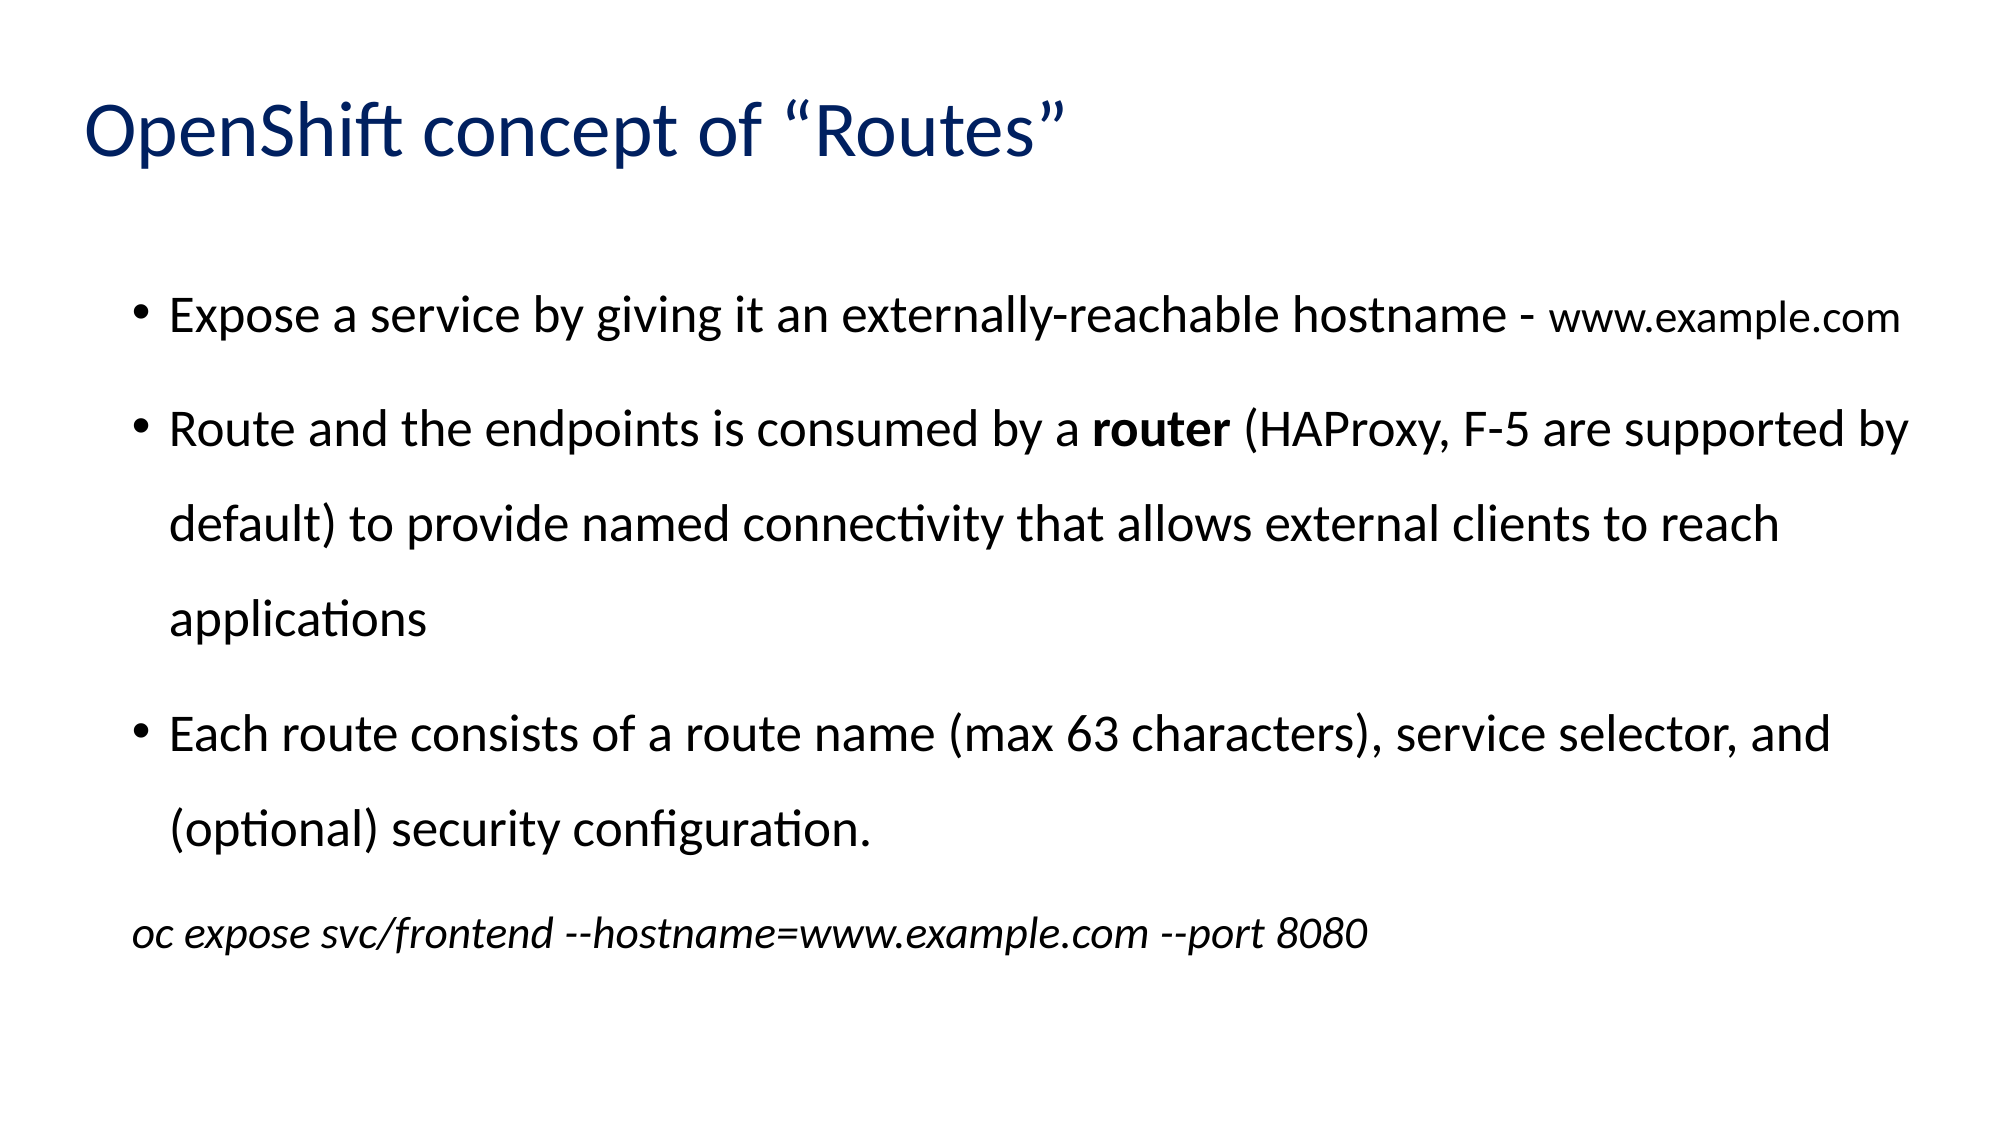

# OpenShift concept of “Routes”
Expose a service by giving it an externally-reachable hostname - www.example.com
Route and the endpoints is consumed by a router (HAProxy, F-5 are supported by default) to provide named connectivity that allows external clients to reach applications
Each route consists of a route name (max 63 characters), service selector, and (optional) security configuration.
oc expose svc/frontend --hostname=www.example.com --port 8080